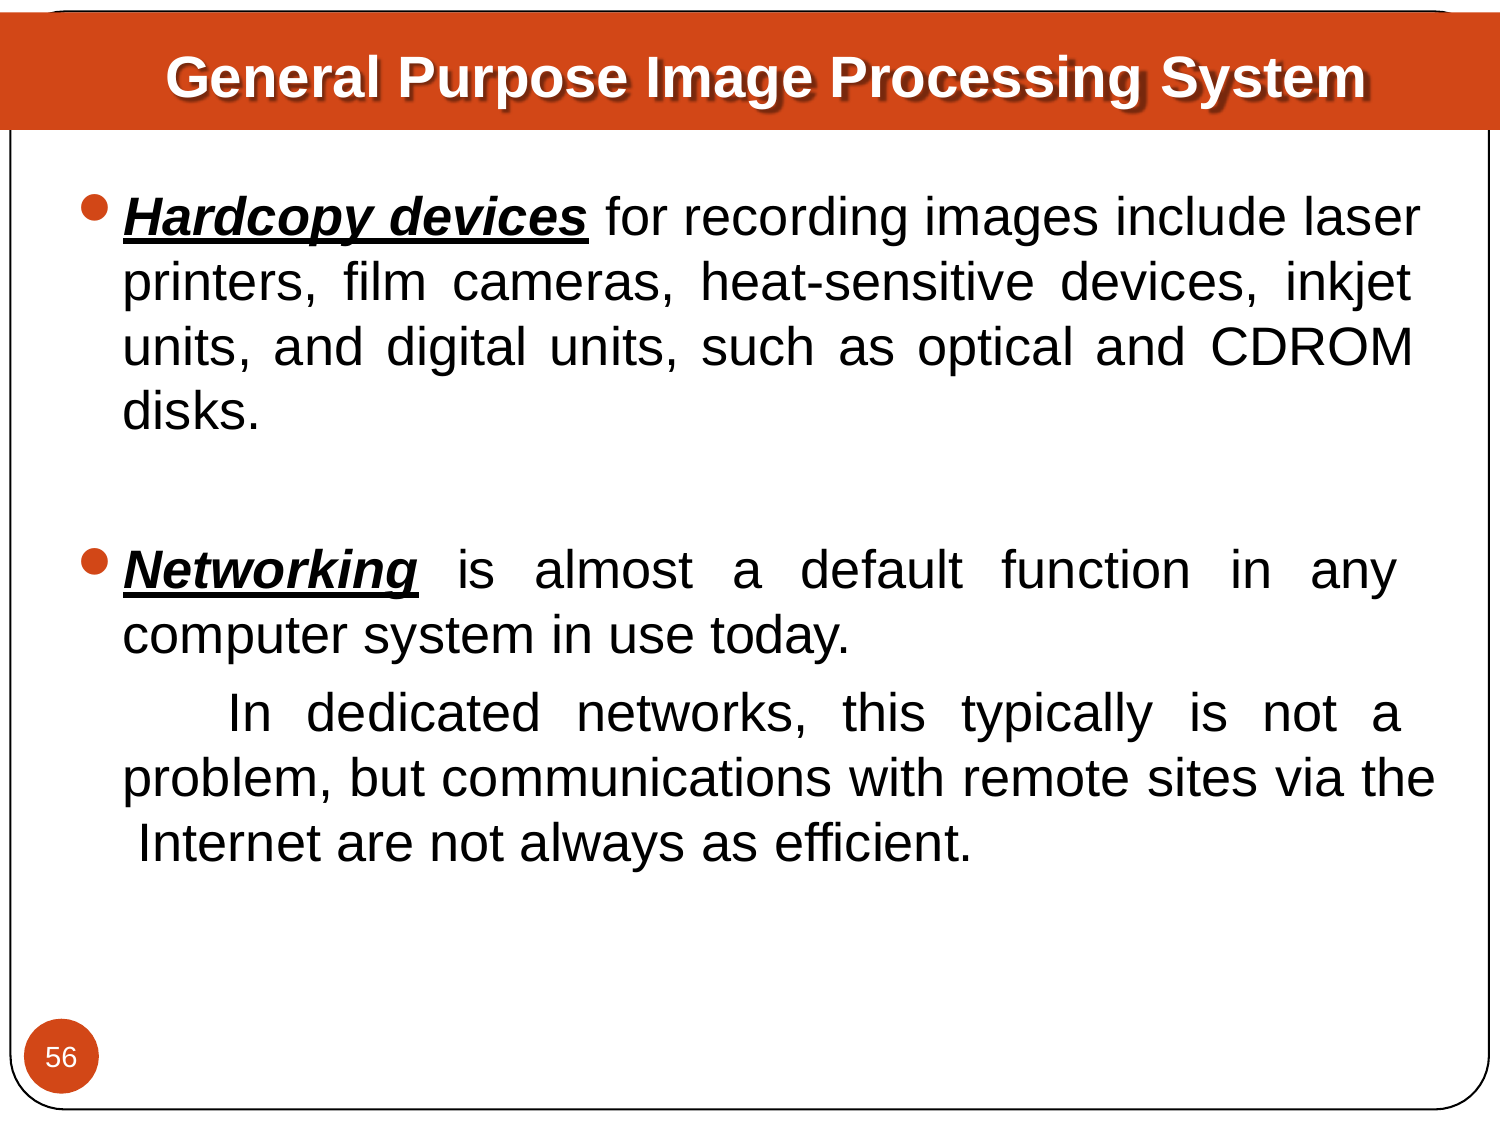

# General Purpose Image Processing System
Hardcopy devices for recording images include laser  printers, film cameras, heat-sensitive devices, inkjet  units, and digital units, such as optical and CDROM  disks.

Networking is almost a default function in any  computer system in use today.
In dedicated networks, this typically is not a  problem, but communications with remote sites via the  Internet are not always as efficient.

56